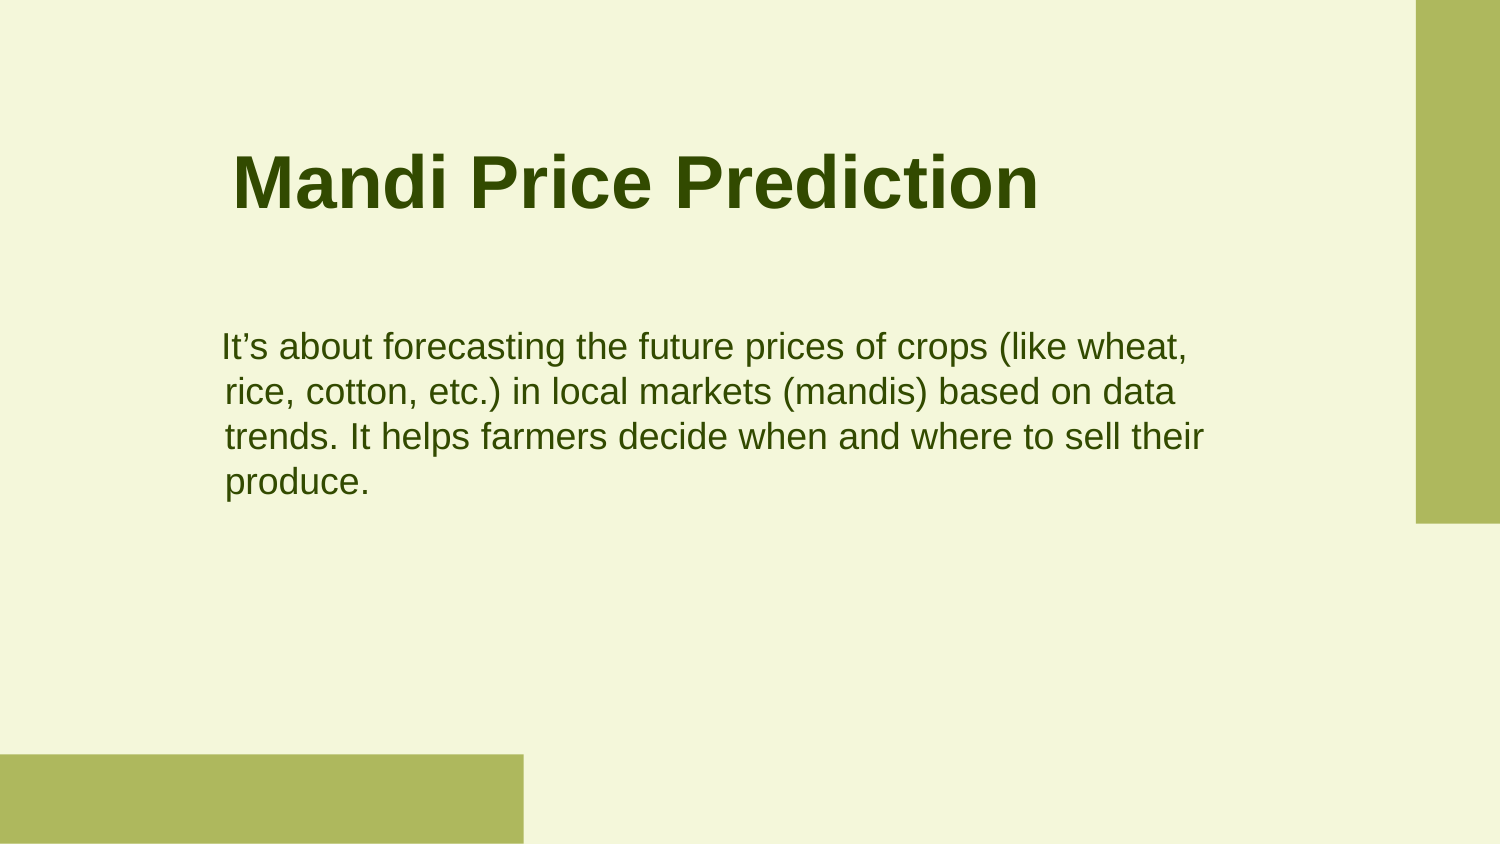

# Mandi Price Prediction
     It’s about forecasting the future prices of crops (like wheat, rice, cotton, etc.) in local markets (mandis) based on data trends. It helps farmers decide when and where to sell their produce.